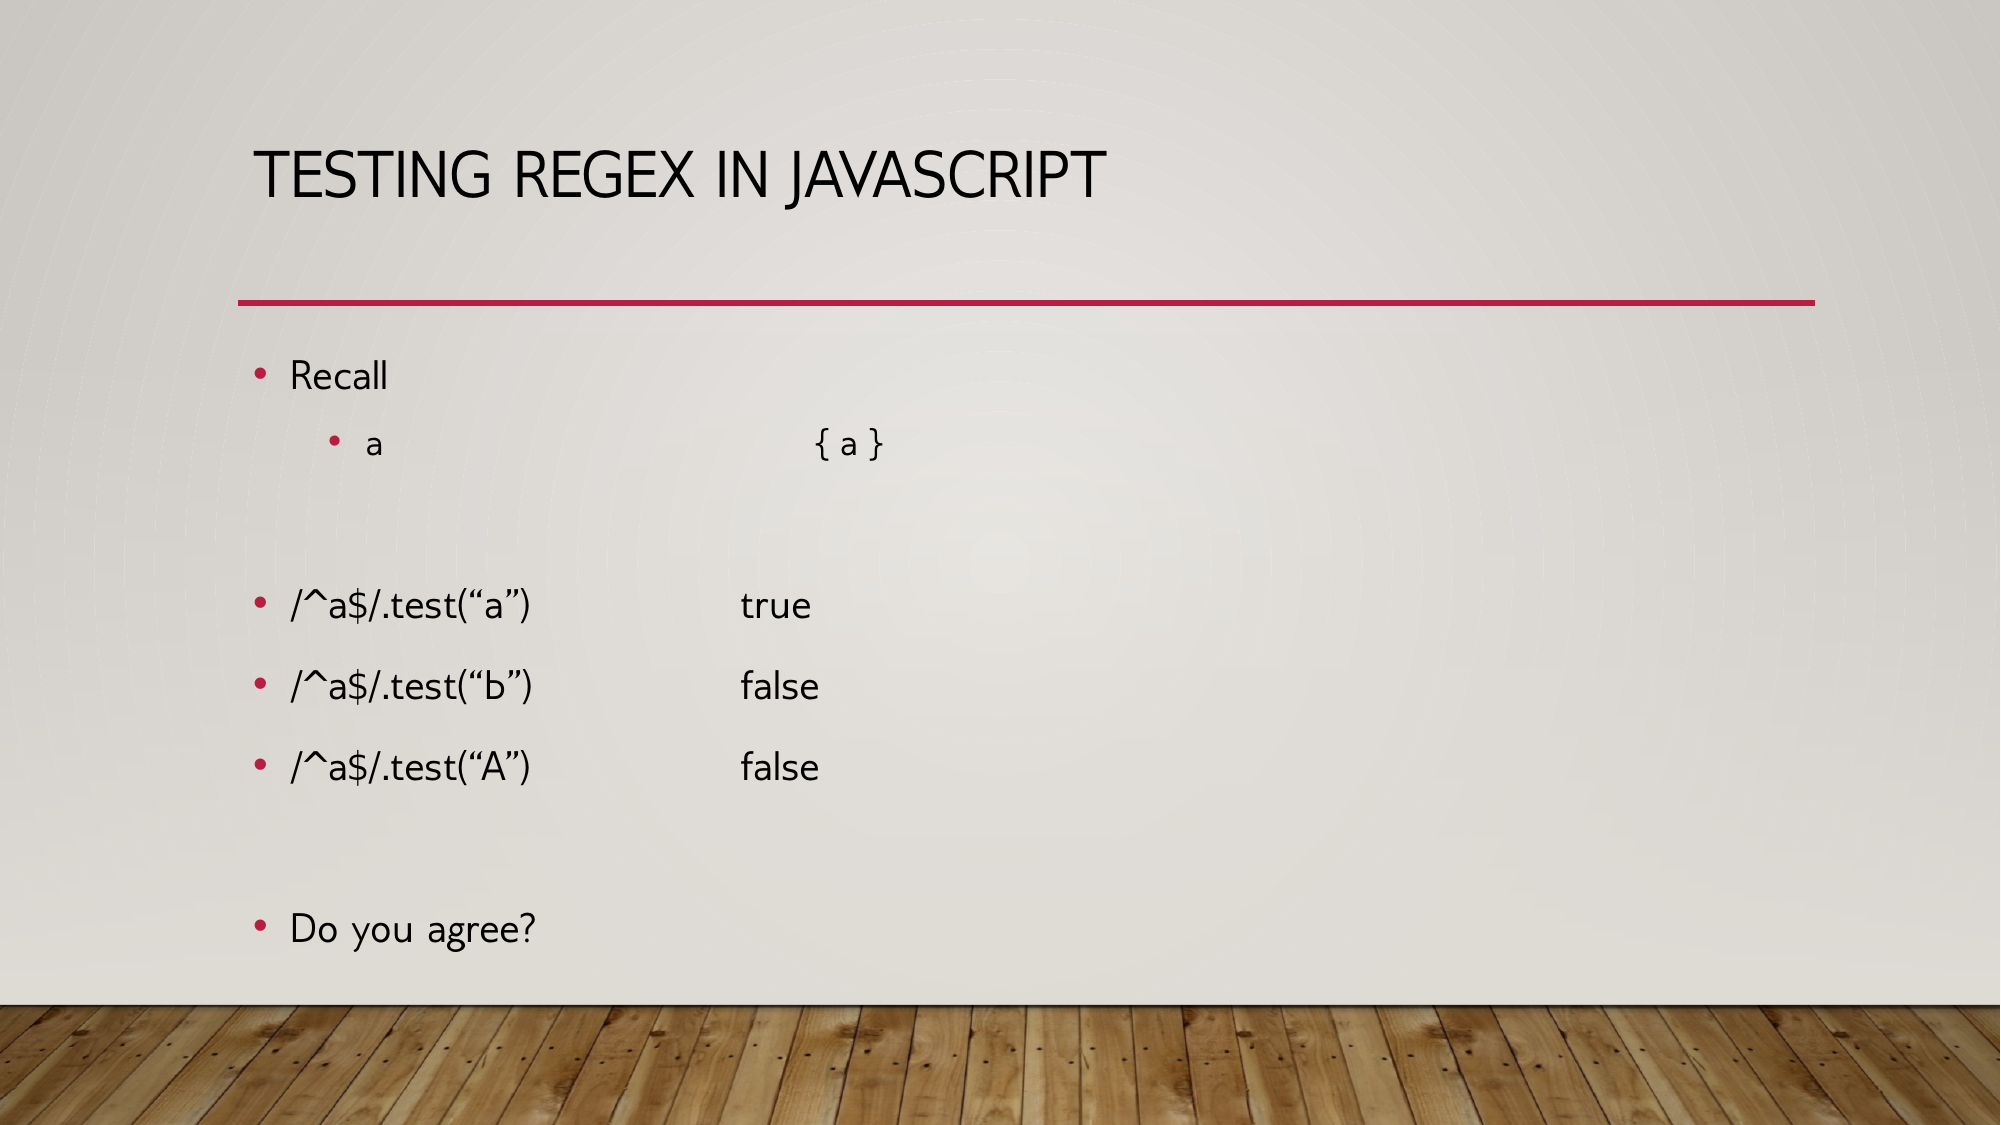

# Testing regex in javascript
Recall
a			{ a }

/^a$/.test(“a”)		true
/^a$/.test(“b”)		false
/^a$/.test(“A”)		false

Do you agree?